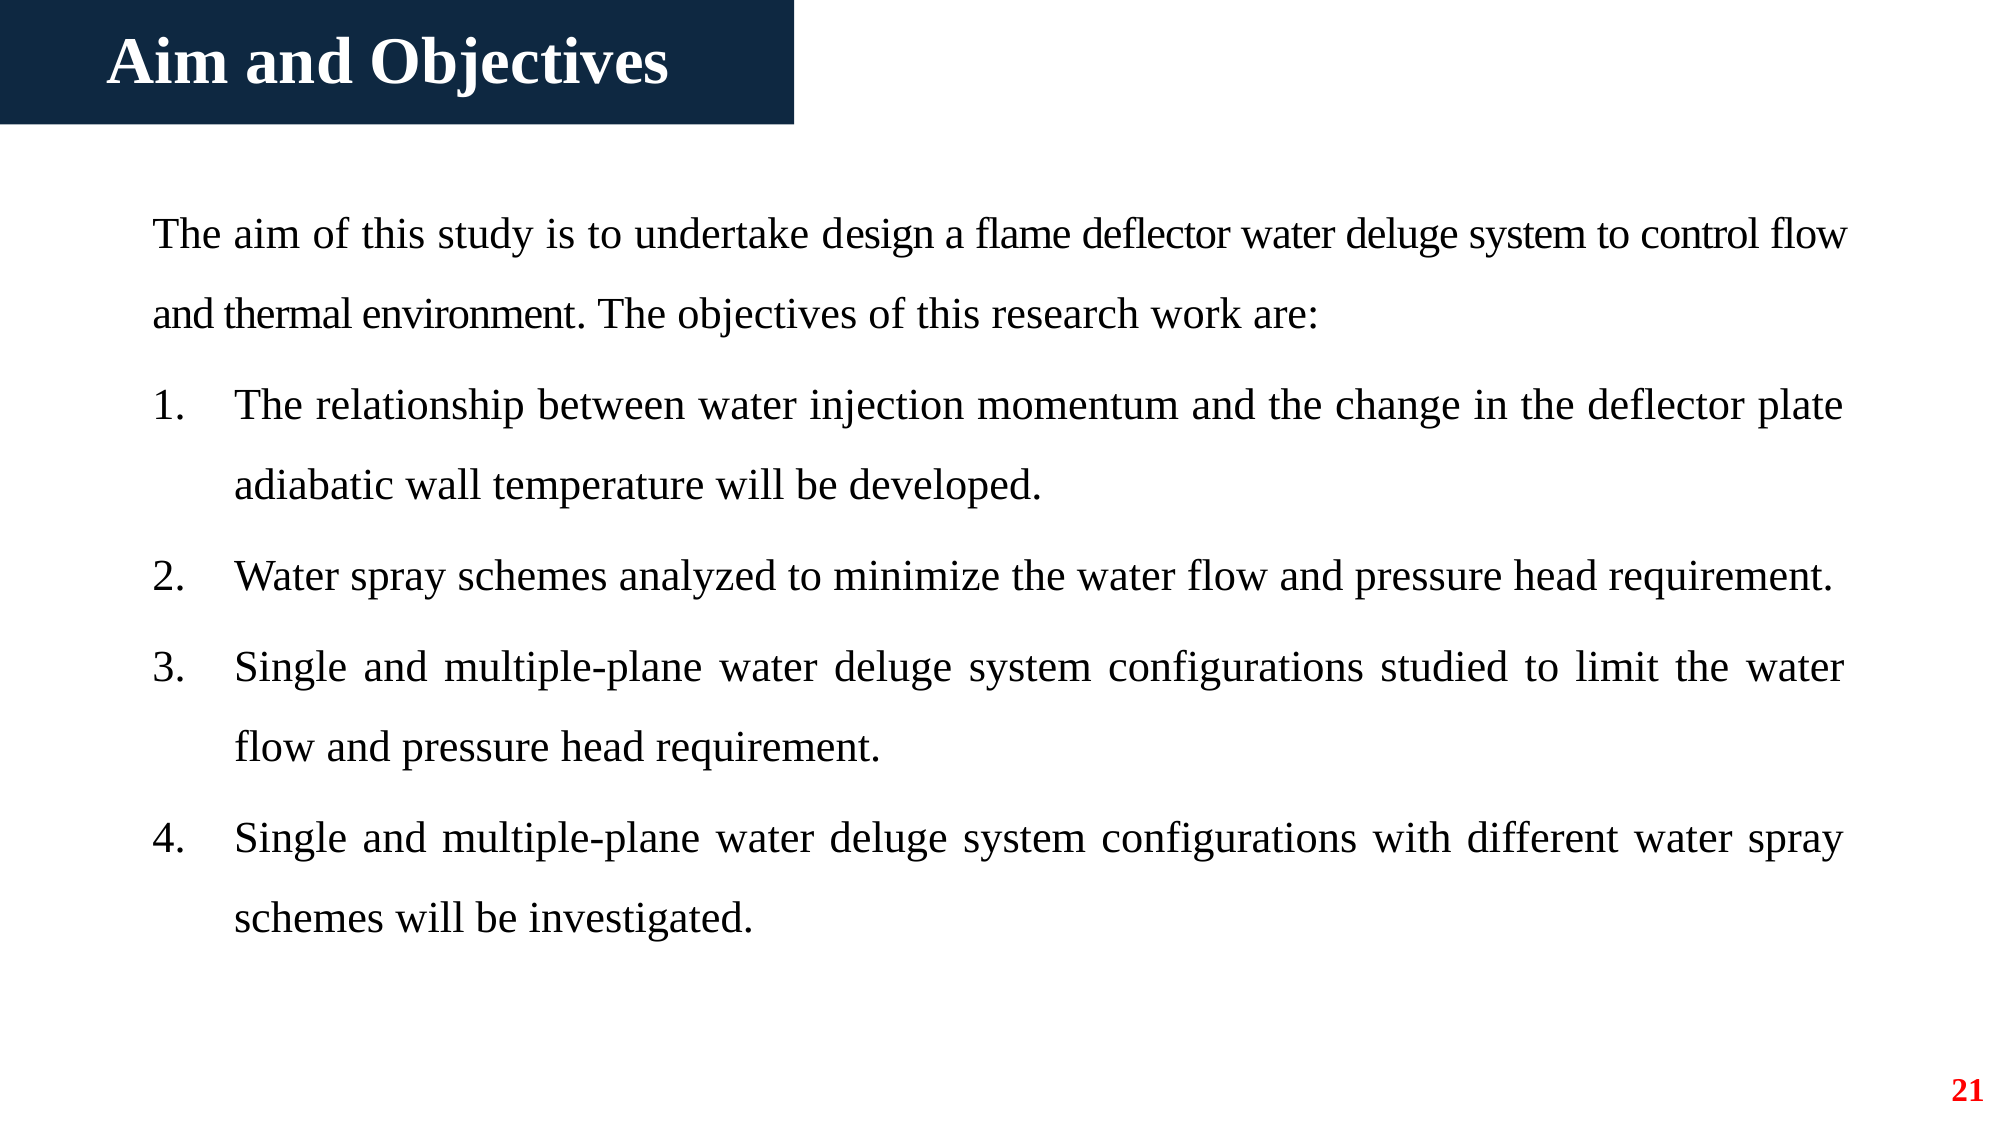

# Aim and Objectives
The aim of this study is to undertake design a flame deflector water deluge system to control flow and thermal environment. The objectives of this research work are:
The relationship between water injection momentum and the change in the deflector plate adiabatic wall temperature will be developed.
Water spray schemes analyzed to minimize the water flow and pressure head requirement.
Single and multiple-plane water deluge system configurations studied to limit the water flow and pressure head requirement.
Single and multiple-plane water deluge system configurations with different water spray schemes will be investigated.
21